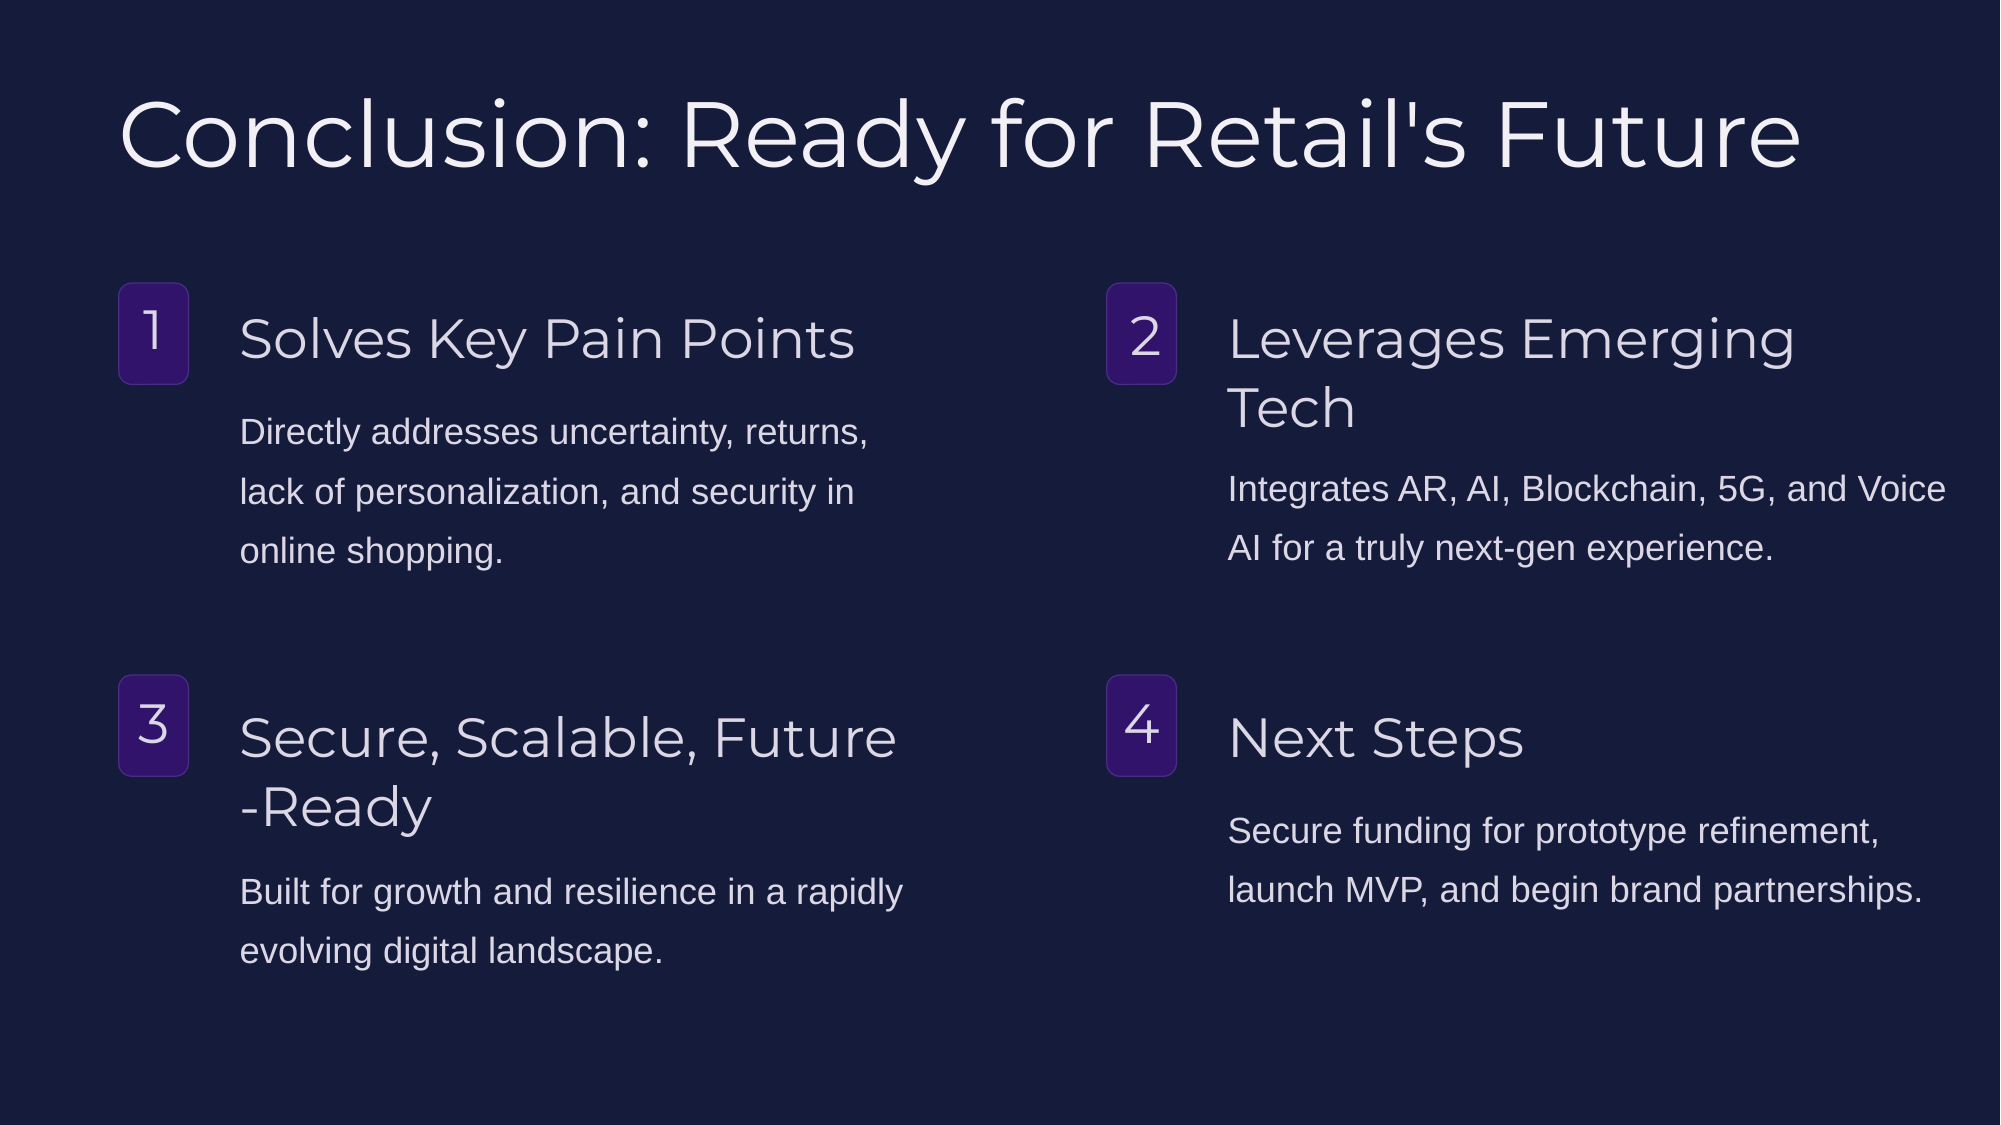

Conclusion: Ready for Retail's Future

Solves Key Pain Points
Leverages Emerging
Tech
1
2
Directly addresses uncertainty, returns, lack of personalization, and security in online shopping.
Integrates AR, AI, Blockchain, 5G, and Voice
AI for a truly next-gen experience.

3
Secure, Scalable, Future
-Ready
4
Next Steps
Secure funding for prototype refinement,
launch MVP, and begin brand partnerships.
Built for growth and resilience in a rapidly evolving digital landscape.